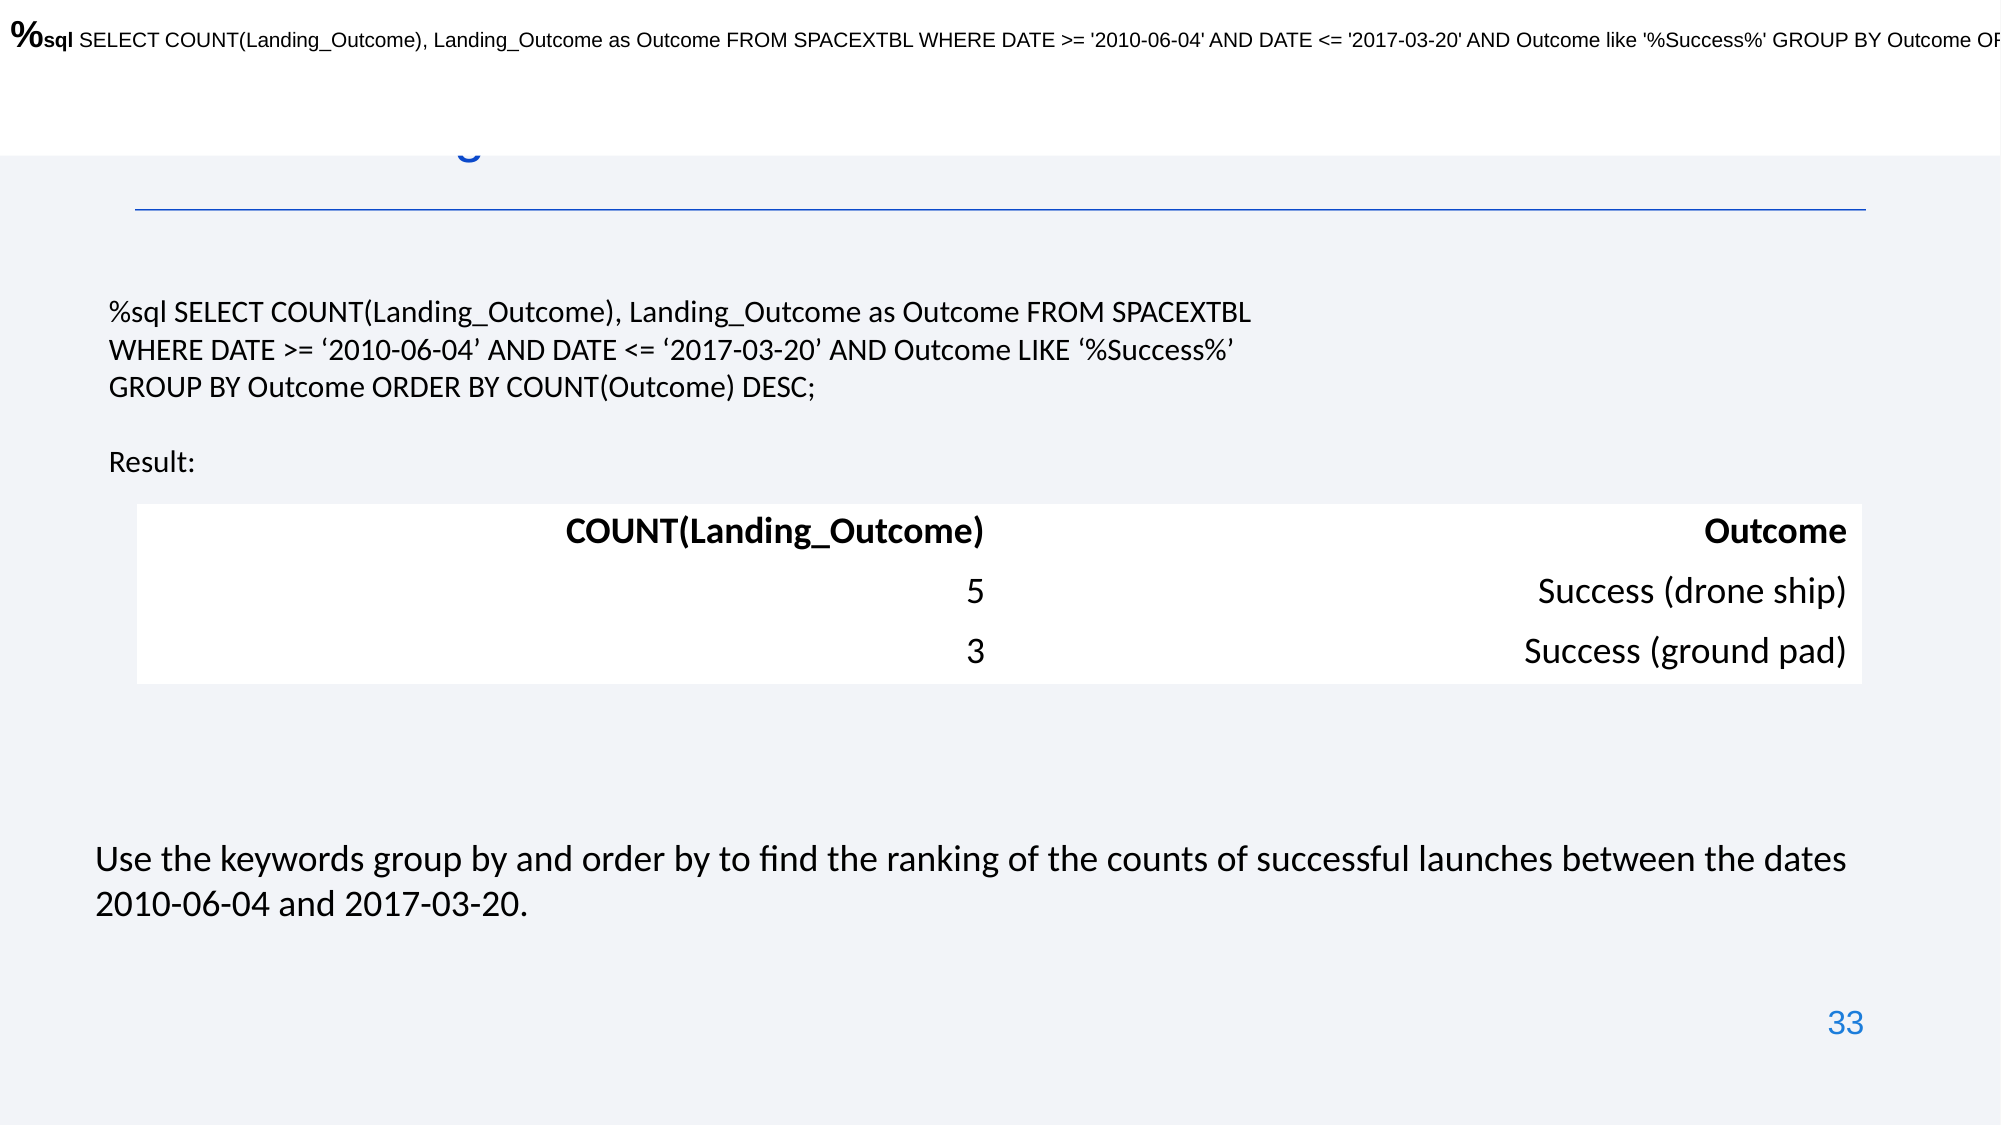

%sql SELECT COUNT(Landing_Outcome), Landing_Outcome as Outcome FROM SPACEXTBL WHERE DATE >= '2010-06-04' AND DATE <= '2017-03-20' AND Outcome like '%Success%' GROUP BY Outcome ORDER BY COUNT(Outcome) DESC;

Rank Landing Outcomes Between 2010-06-04 and 2017-03-20
%sql SELECT COUNT(Landing_Outcome), Landing_Outcome as Outcome FROM SPACEXTBL
WHERE DATE >= ‘2010-06-04’ AND DATE <= ‘2017-03-20’ AND Outcome LIKE ‘%Success%’
GROUP BY Outcome ORDER BY COUNT(Outcome) DESC;

Result:
| COUNT(Landing\_Outcome) | Outcome |
| --- | --- |
| 5 | Success (drone ship) |
| 3 | Success (ground pad) |
Use the keywords group by and order by to find the ranking of the counts of successful launches between the dates 2010-06-04 and 2017-03-20.
33